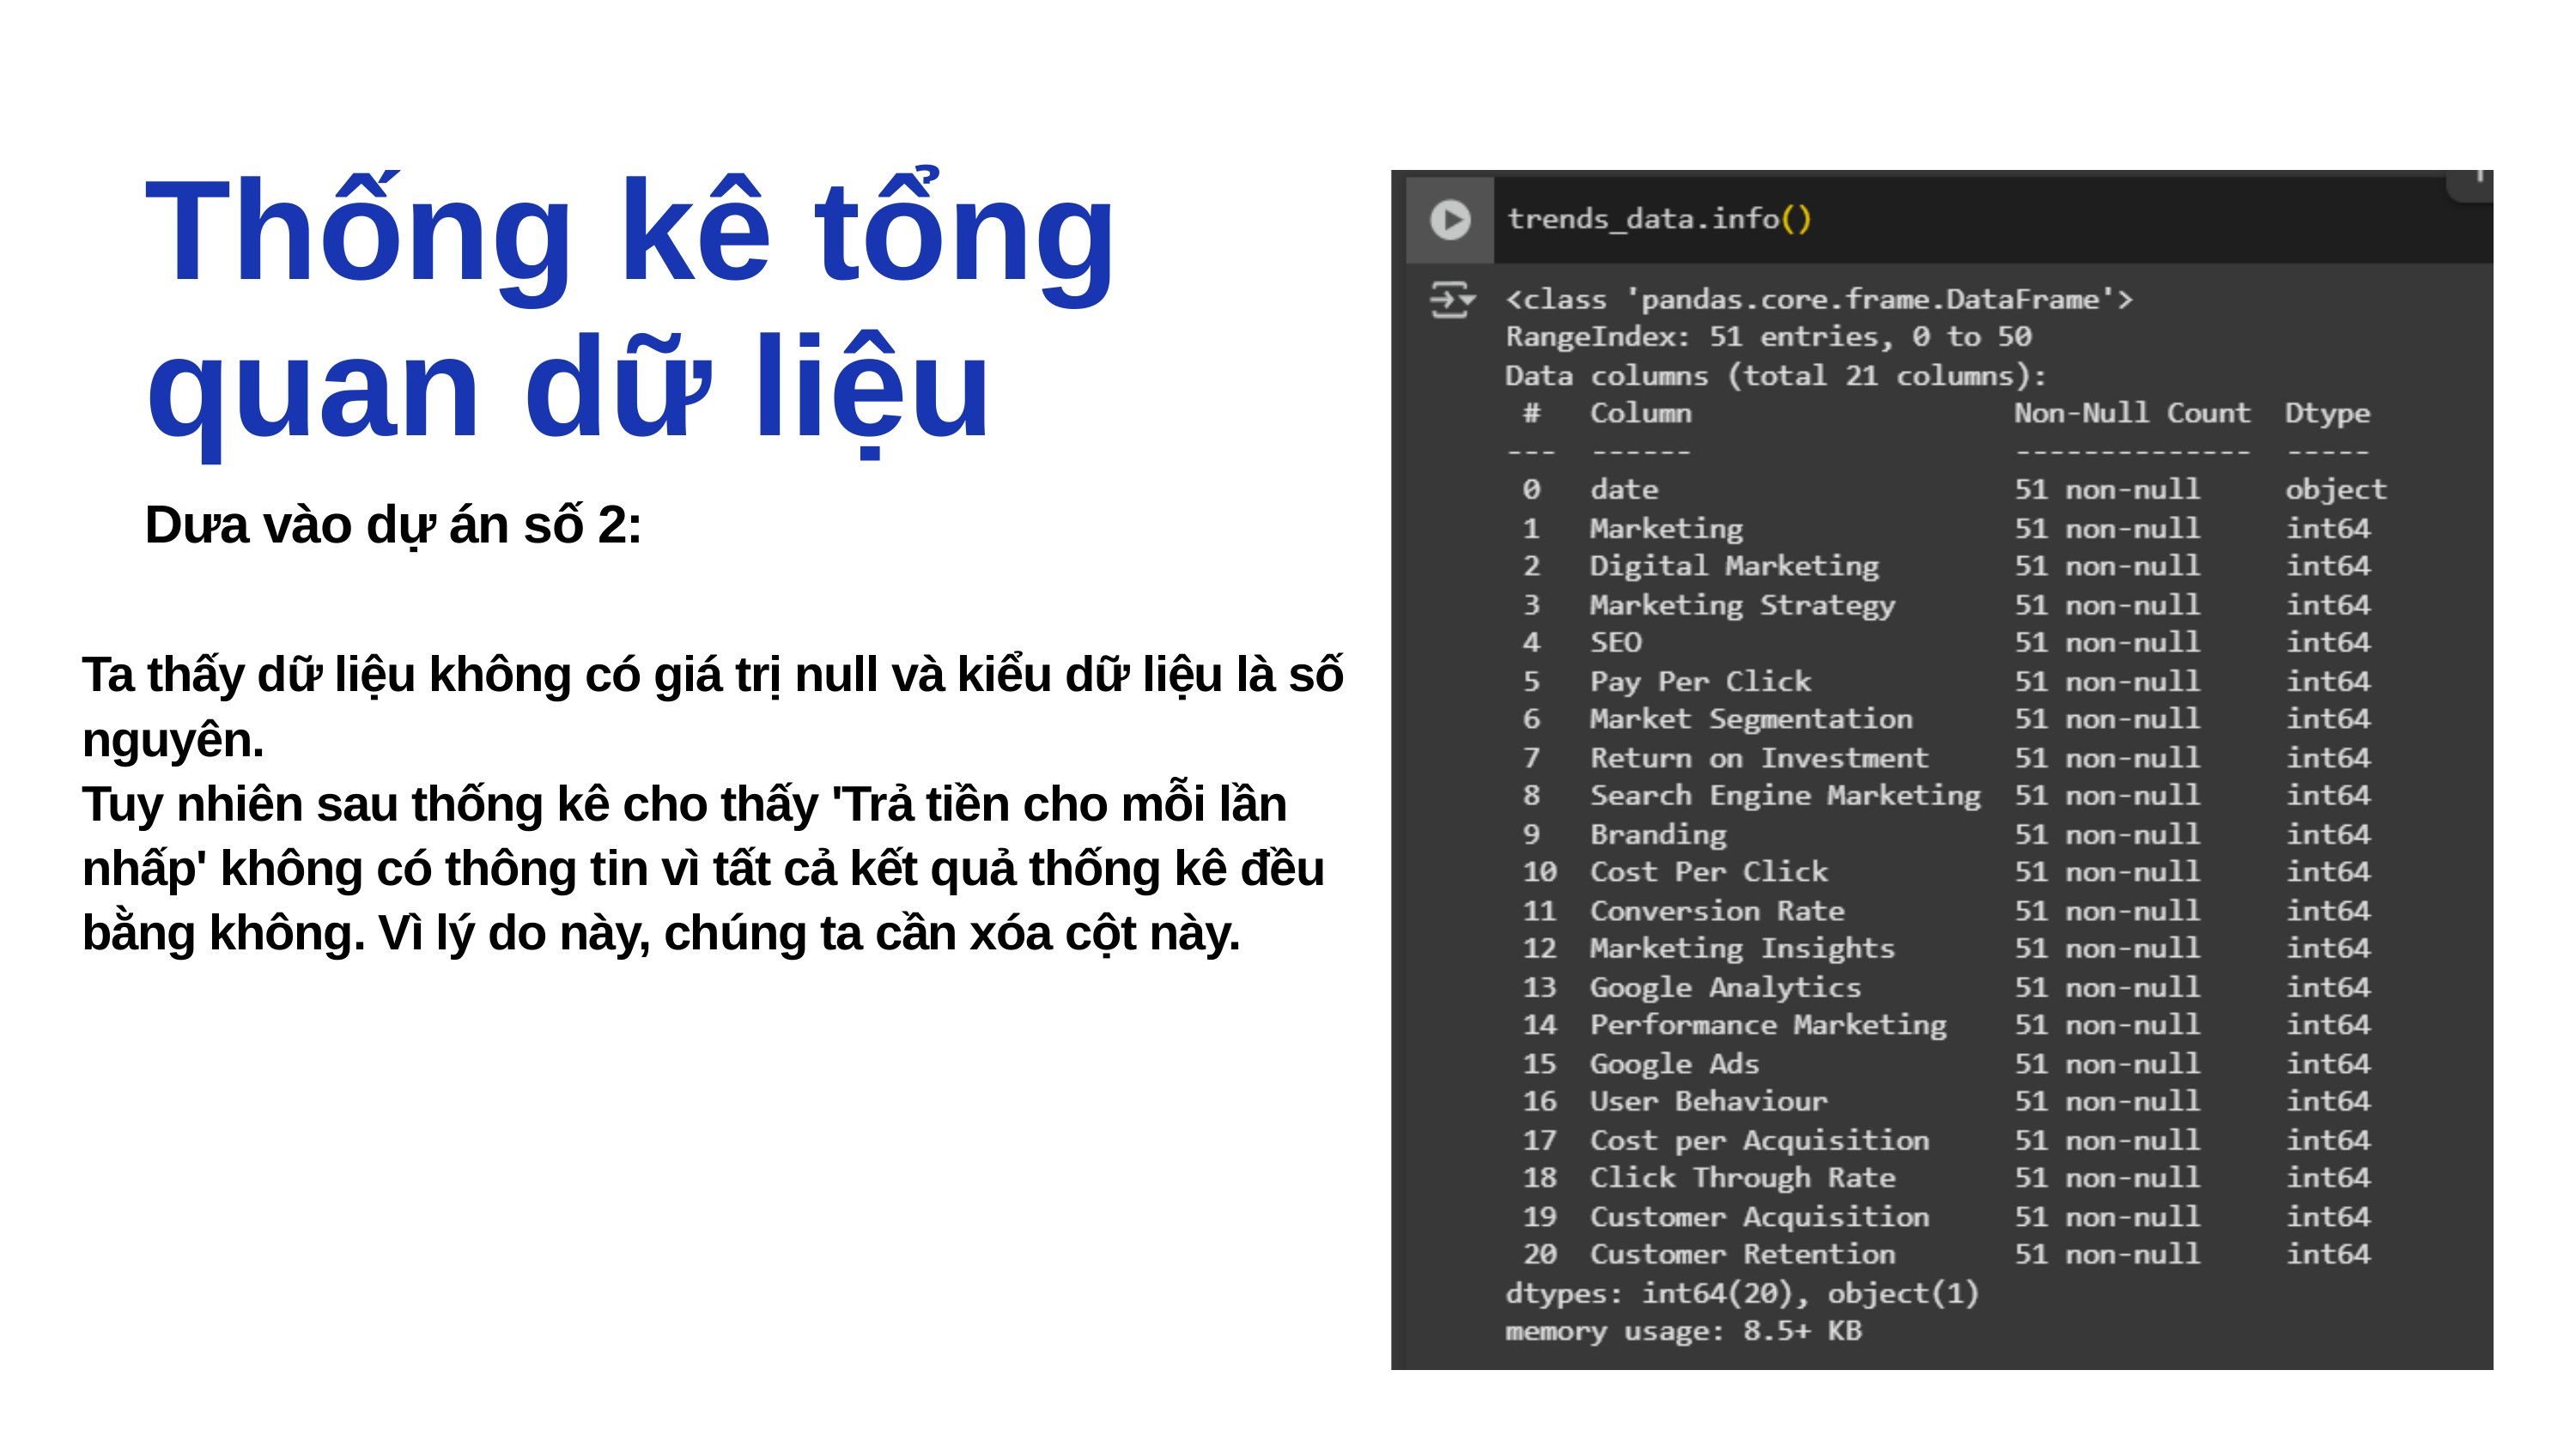

Thống kê tổng quan dữ liệu
Dưa vào dự án số 2:

Ta thấy dữ liệu không có giá trị null và kiểu dữ liệu là số nguyên.
Tuy nhiên sau thống kê cho thấy 'Trả tiền cho mỗi lần nhấp' không có thông tin vì tất cả kết quả thống kê đều bằng không. Vì lý do này, chúng ta cần xóa cột này.